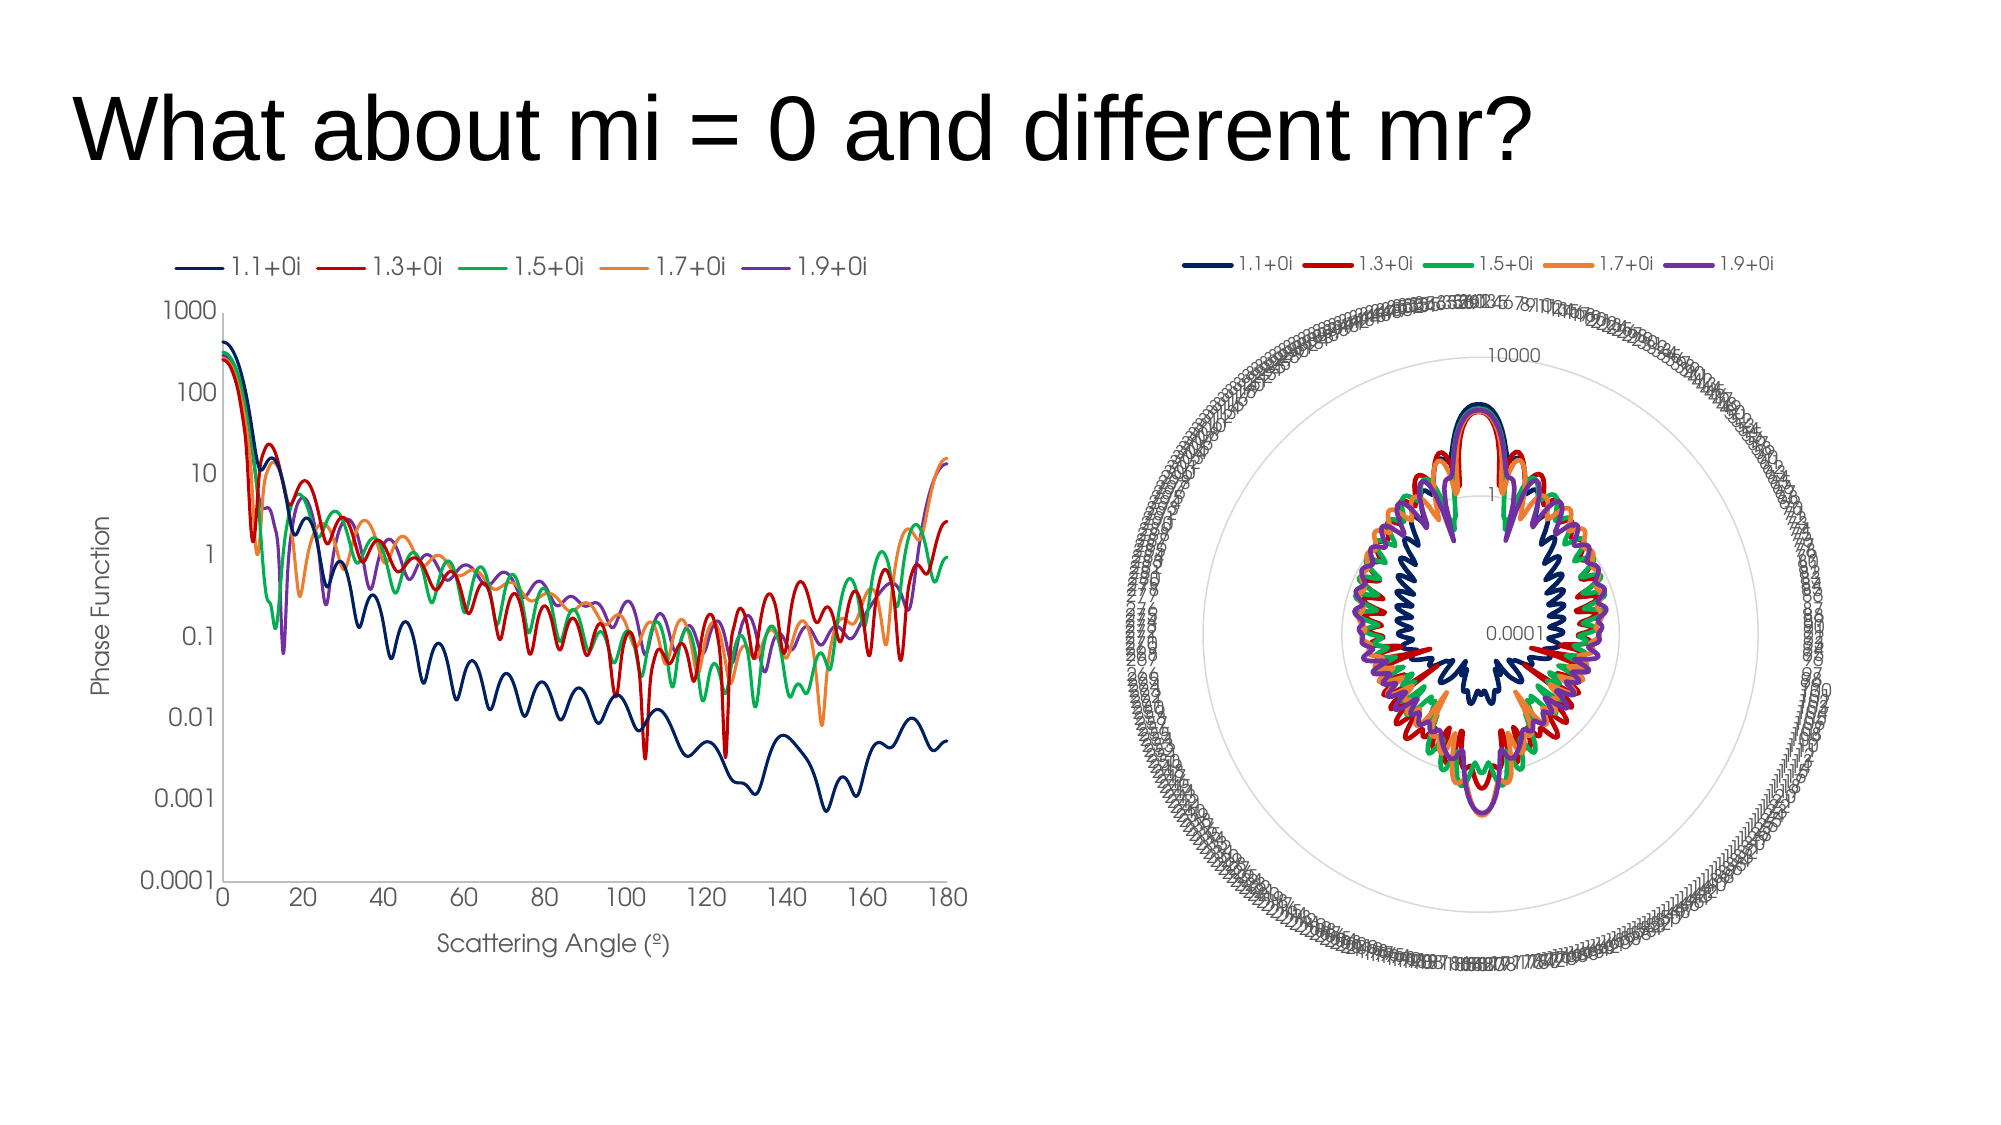

# What about mi = 0 and different mr?

### Chart

| Category | 1.1+0i | 1.3+0i | 1.5+0i | 1.7+0i | 1.9+0i |
|---|---|---|---|---|---|

### Chart

| Category | 1.1+0i | 1.3+0i | 1.5+0i | 1.7+0i | 1.9+0i |
|---|---|---|---|---|---|